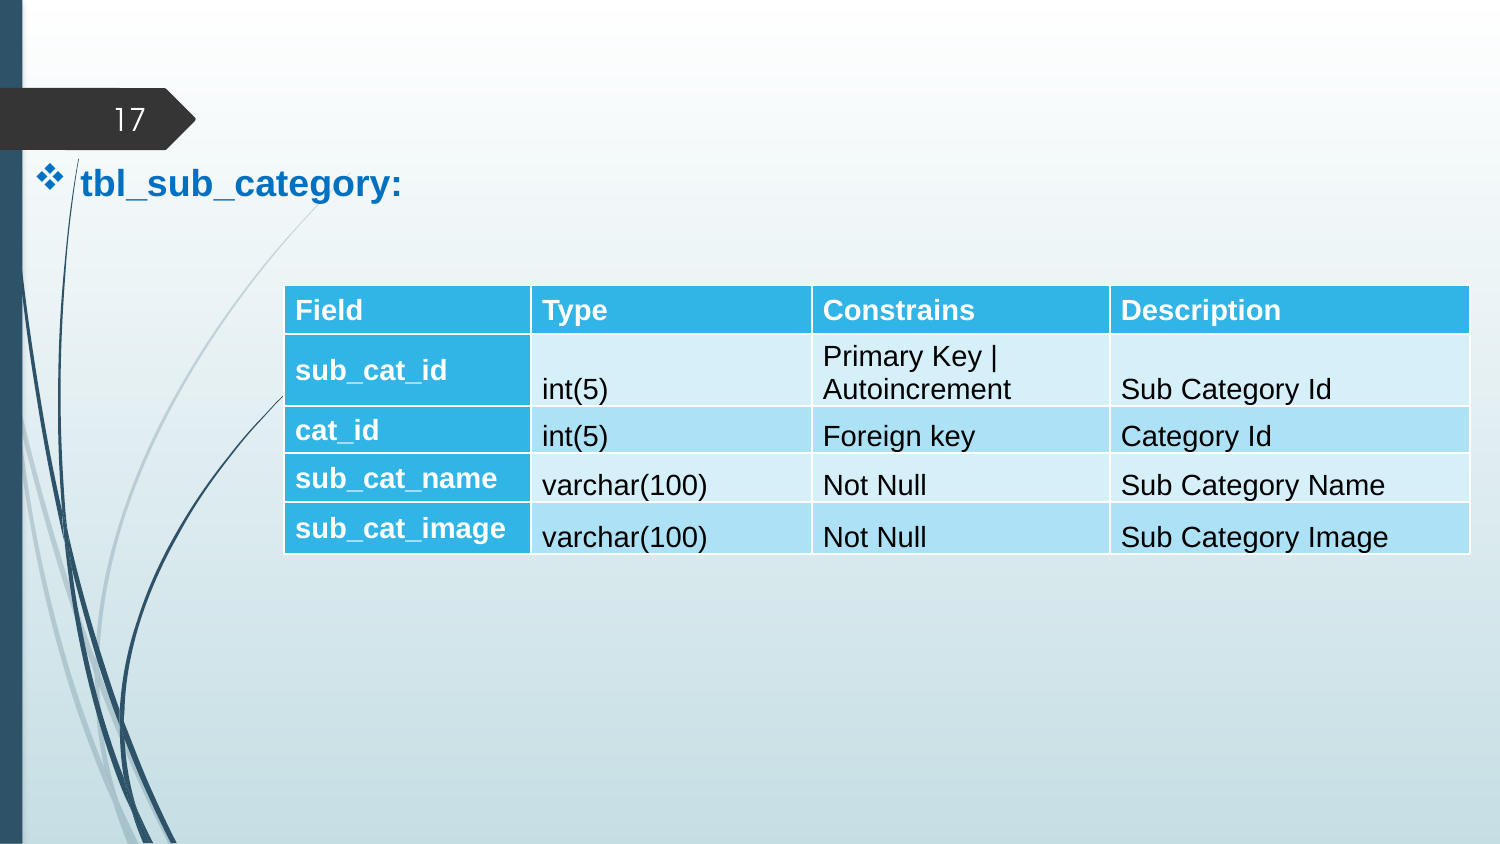

17
tbl_sub_category:
| Field | Type | Constrains | Description |
| --- | --- | --- | --- |
| sub\_cat\_id | int(5) | Primary Key | Autoincrement | Sub Category Id |
| cat\_id | int(5) | Foreign key | Category Id |
| sub\_cat\_name | varchar(100) | Not Null | Sub Category Name |
| sub\_cat\_image | varchar(100) | Not Null | Sub Category Image |